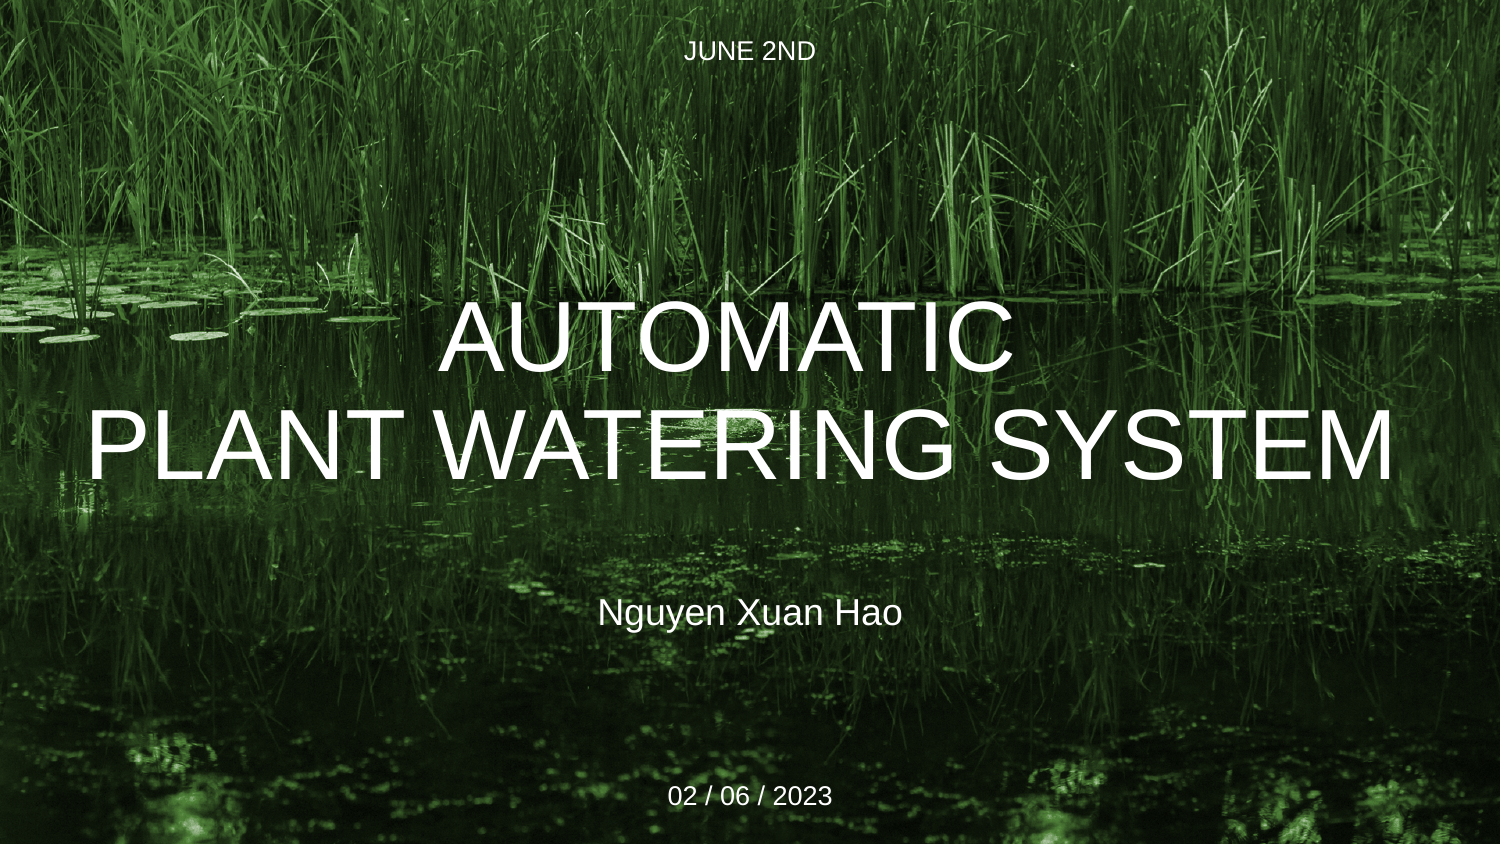

JUNE 2ND
# AUTOMATIC PLANT WATERING SYSTEM
Nguyen Xuan Hao
02 / 06 / 2023